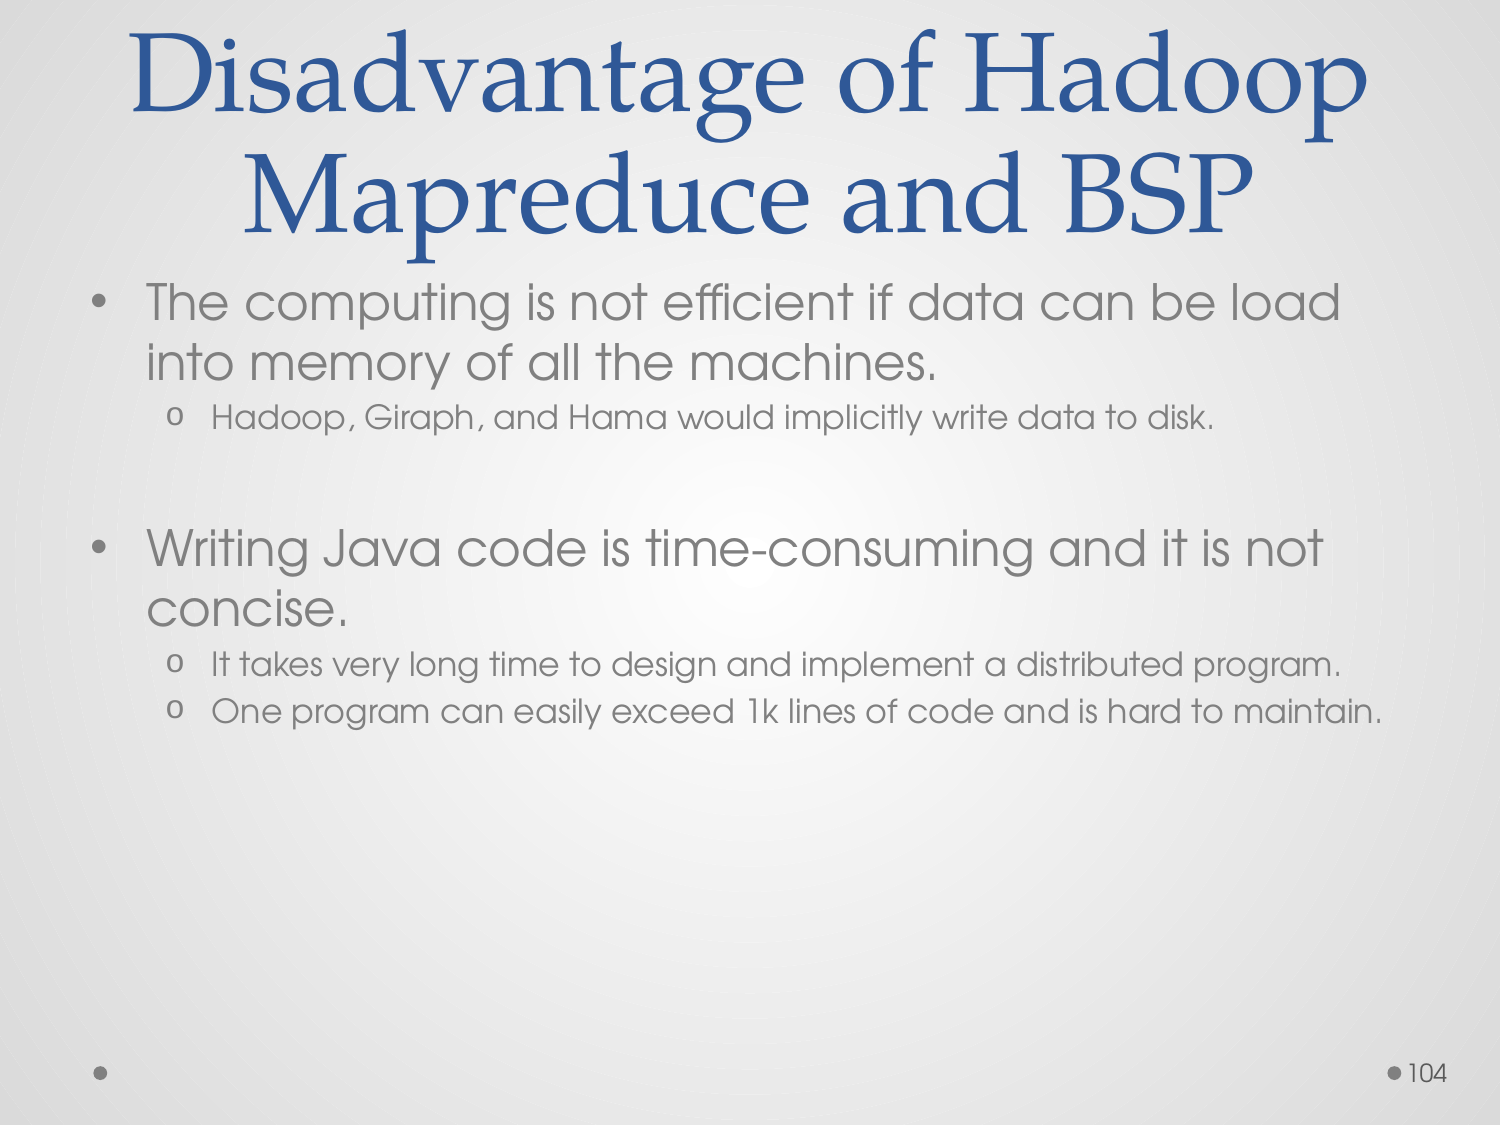

# Disadvantage of Hadoop Mapreduce and BSP
The computing is not efficient if data can be load into memory of all the machines.
Hadoop, Giraph, and Hama would implicitly write data to disk.

Writing Java code is time-consuming and it is not concise.
It takes very long time to design and implement a distributed program.
One program can easily exceed 1k lines of code and is hard to maintain.

104